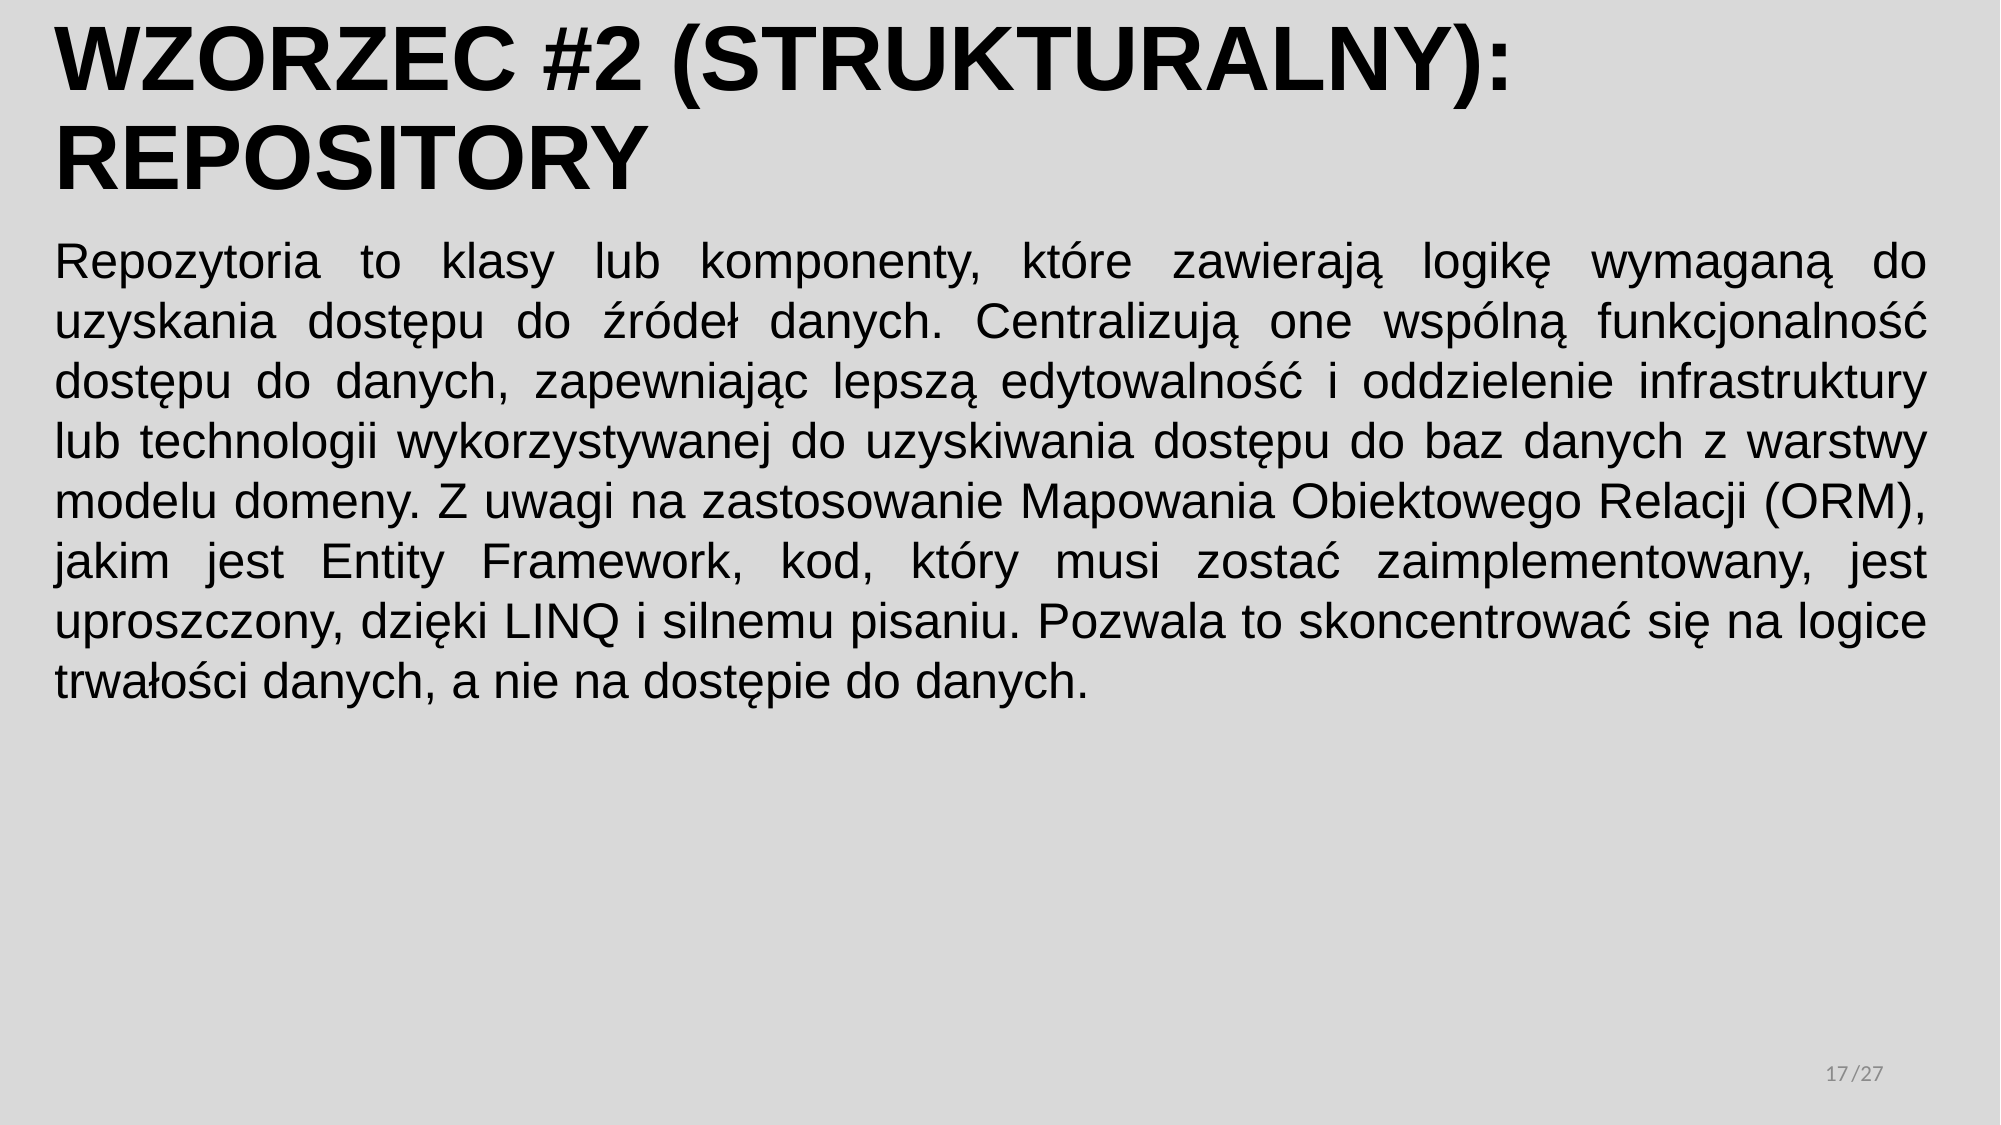

# Wzorzec #2 (strukturalny): Repository
Repozytoria to klasy lub komponenty, które zawierają logikę wymaganą do uzyskania dostępu do źródeł danych. Centralizują one wspólną funkcjonalność dostępu do danych, zapewniając lepszą edytowalność i oddzielenie infrastruktury lub technologii wykorzystywanej do uzyskiwania dostępu do baz danych z warstwy modelu domeny. Z uwagi na zastosowanie Mapowania Obiektowego Relacji (ORM), jakim jest Entity Framework, kod, który musi zostać zaimplementowany, jest uproszczony, dzięki LINQ i silnemu pisaniu. Pozwala to skoncentrować się na logice trwałości danych, a nie na dostępie do danych.
17
/27